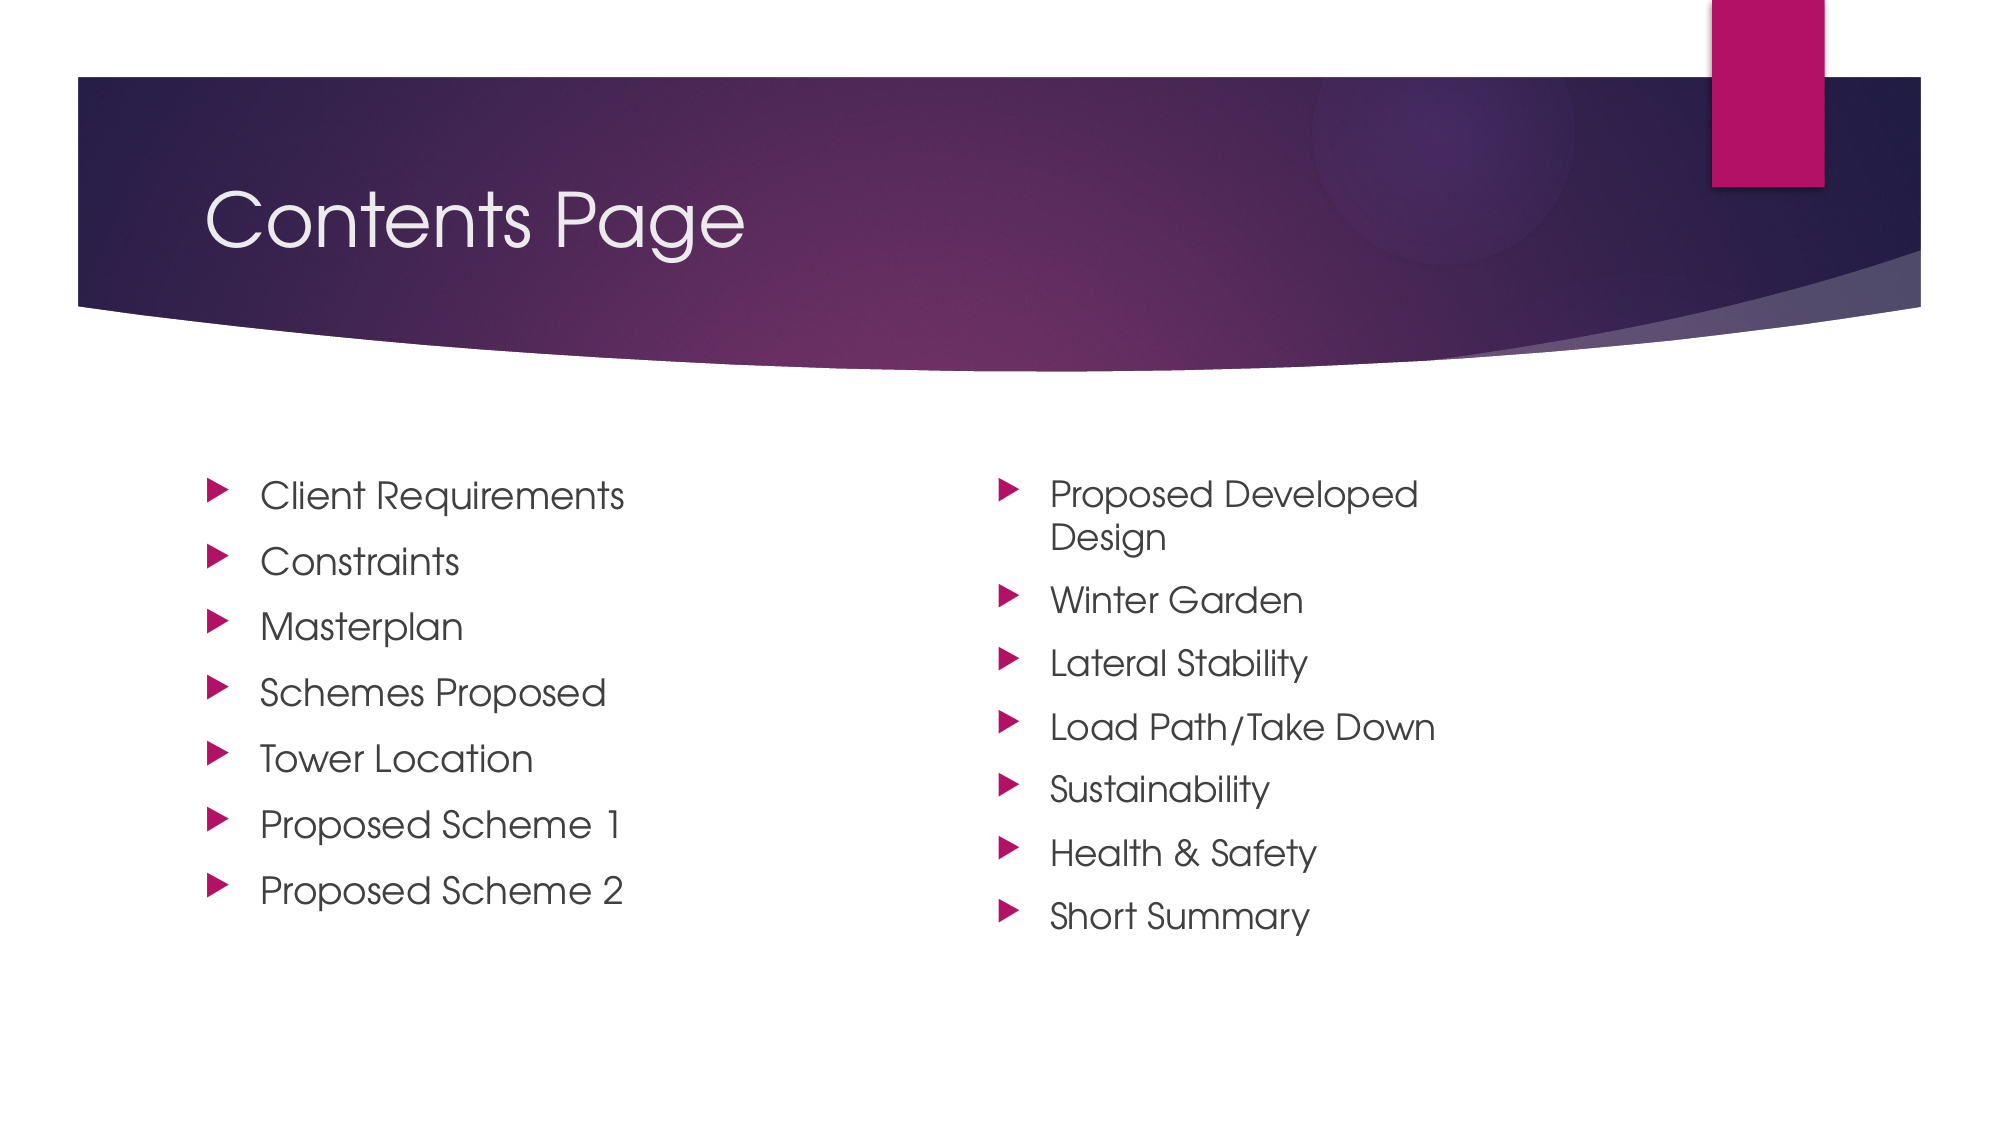

# Contents Page
Client Requirements
Constraints
Masterplan
Schemes Proposed
Tower Location
Proposed Scheme 1
Proposed Scheme 2

Proposed Developed Design
Winter Garden
Lateral Stability
Load Path/Take Down
Sustainability
Health & Safety
Short Summary